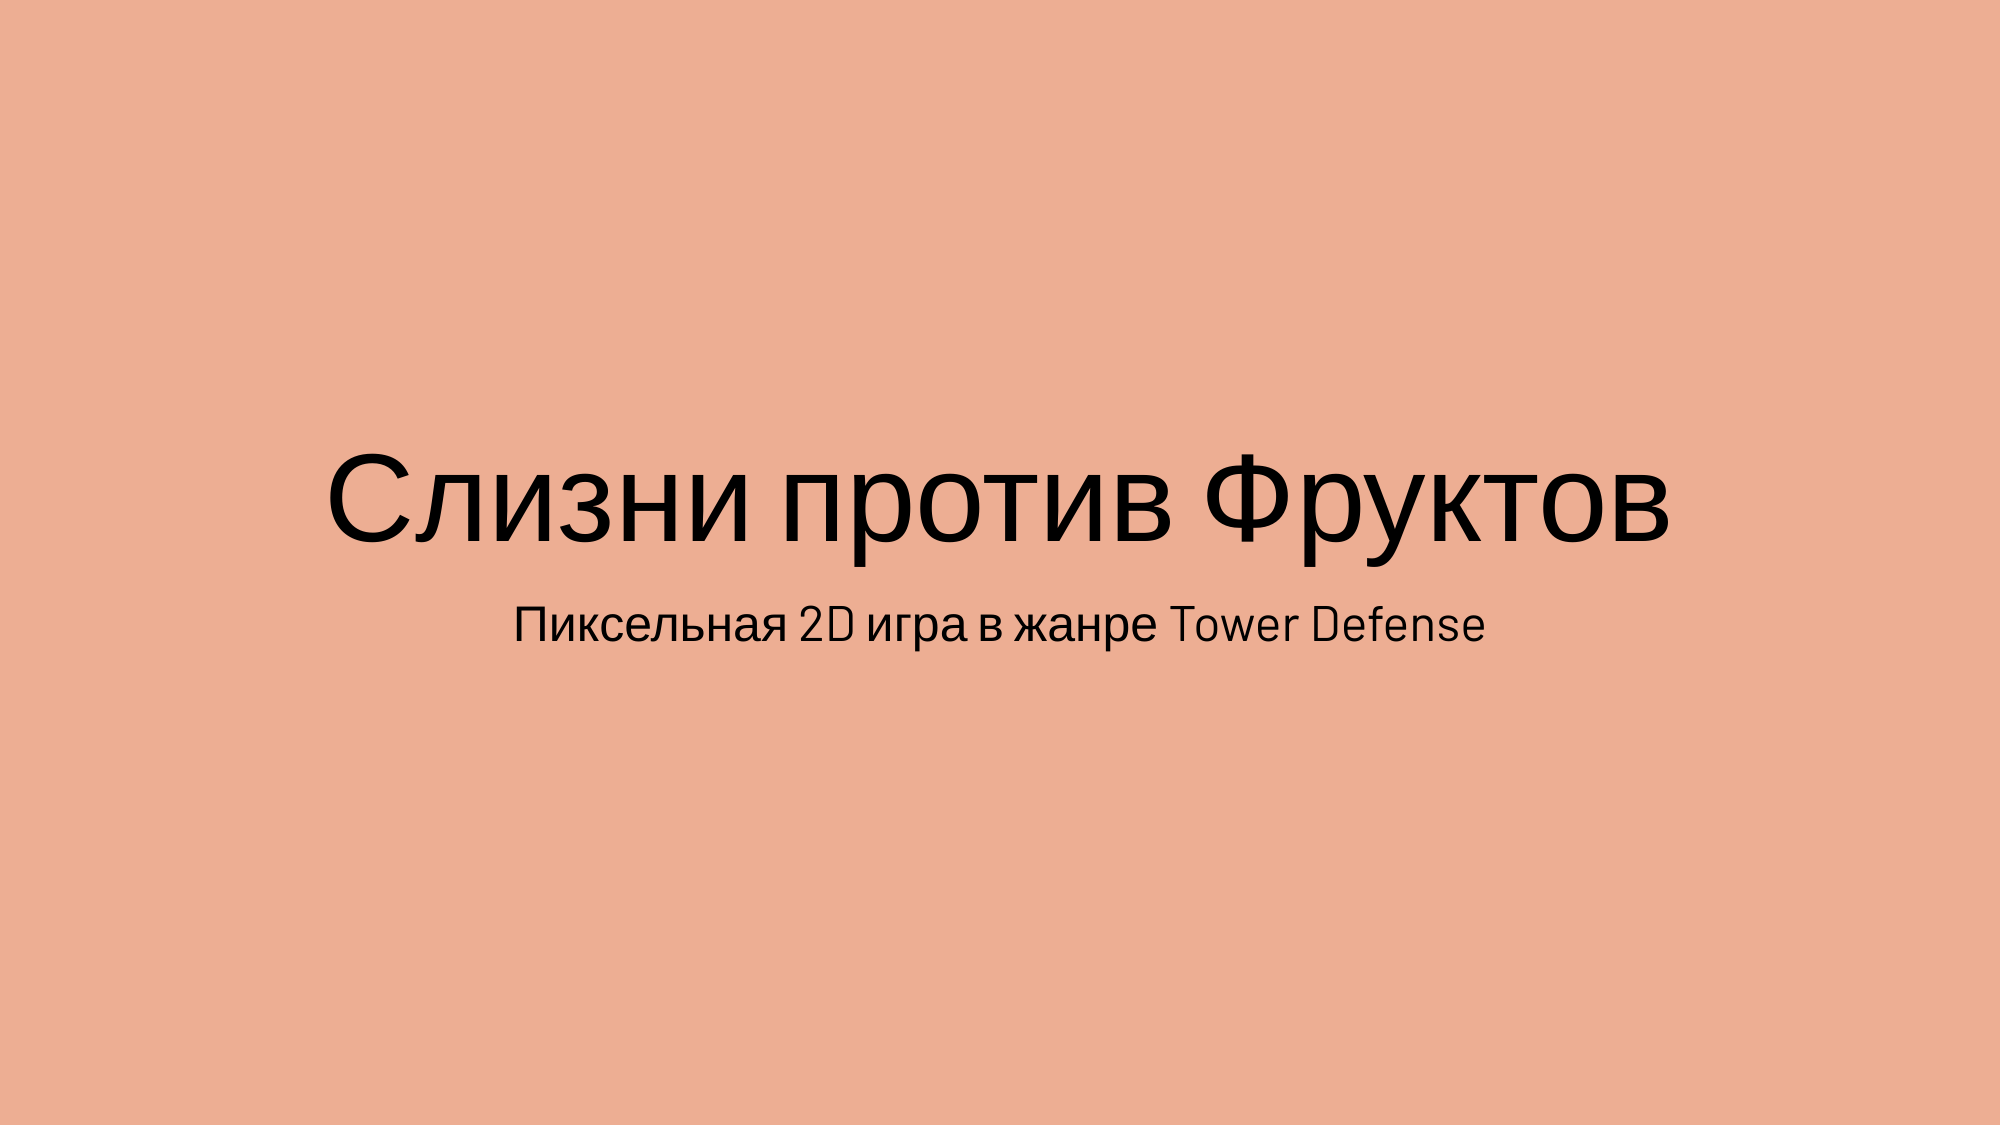

# Слизни против Фруктов
Пиксельная 2D игра в жанре Tower Defense